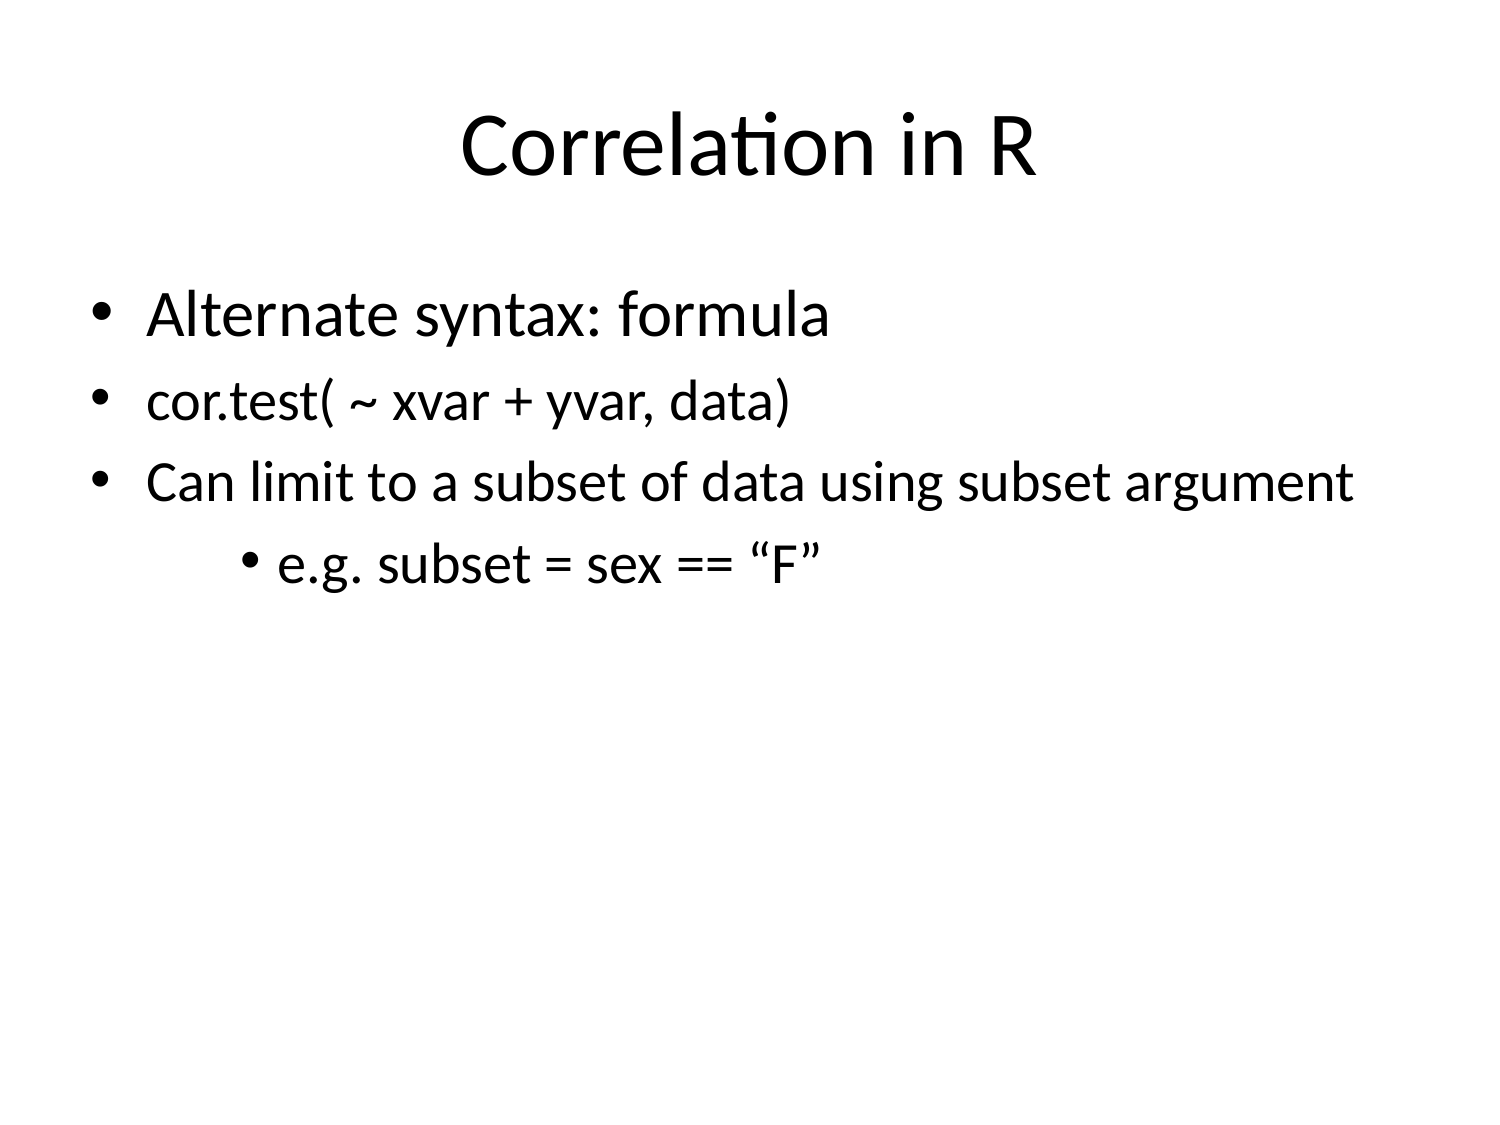

# Correlation in R
Alternate syntax: formula
cor.test( ~ xvar + yvar, data)
Can limit to a subset of data using subset argument
e.g. subset = sex == “F”